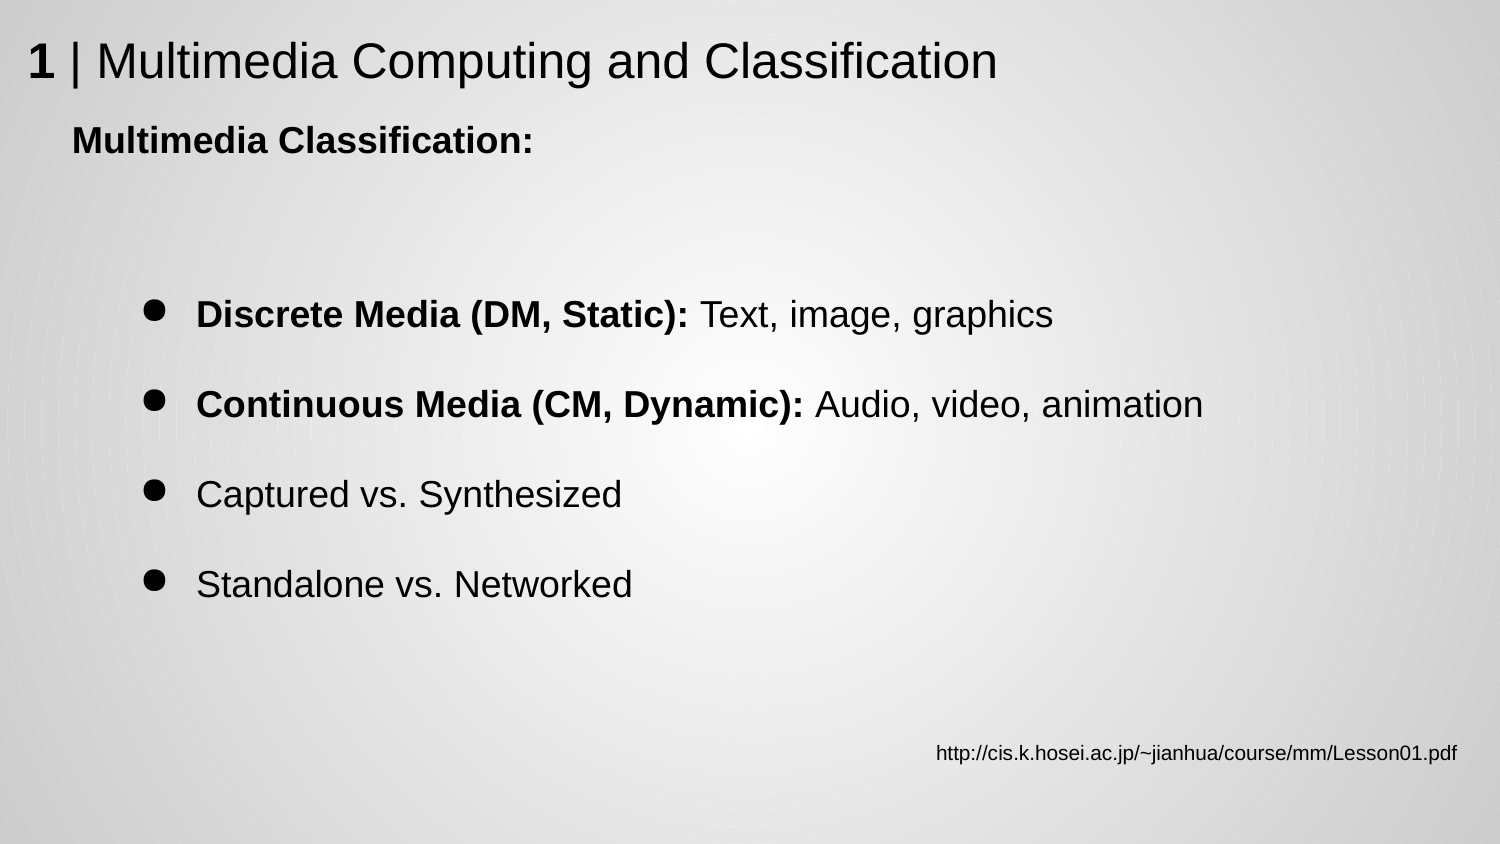

1 | Multimedia Computing and Classification
Multimedia Classification:
Discrete Media (DM, Static): Text, image, graphics

Continuous Media (CM, Dynamic): Audio, video, animation

Captured vs. Synthesized

Standalone vs. Networked

http://cis.k.hosei.ac.jp/~jianhua/course/mm/Lesson01.pdf